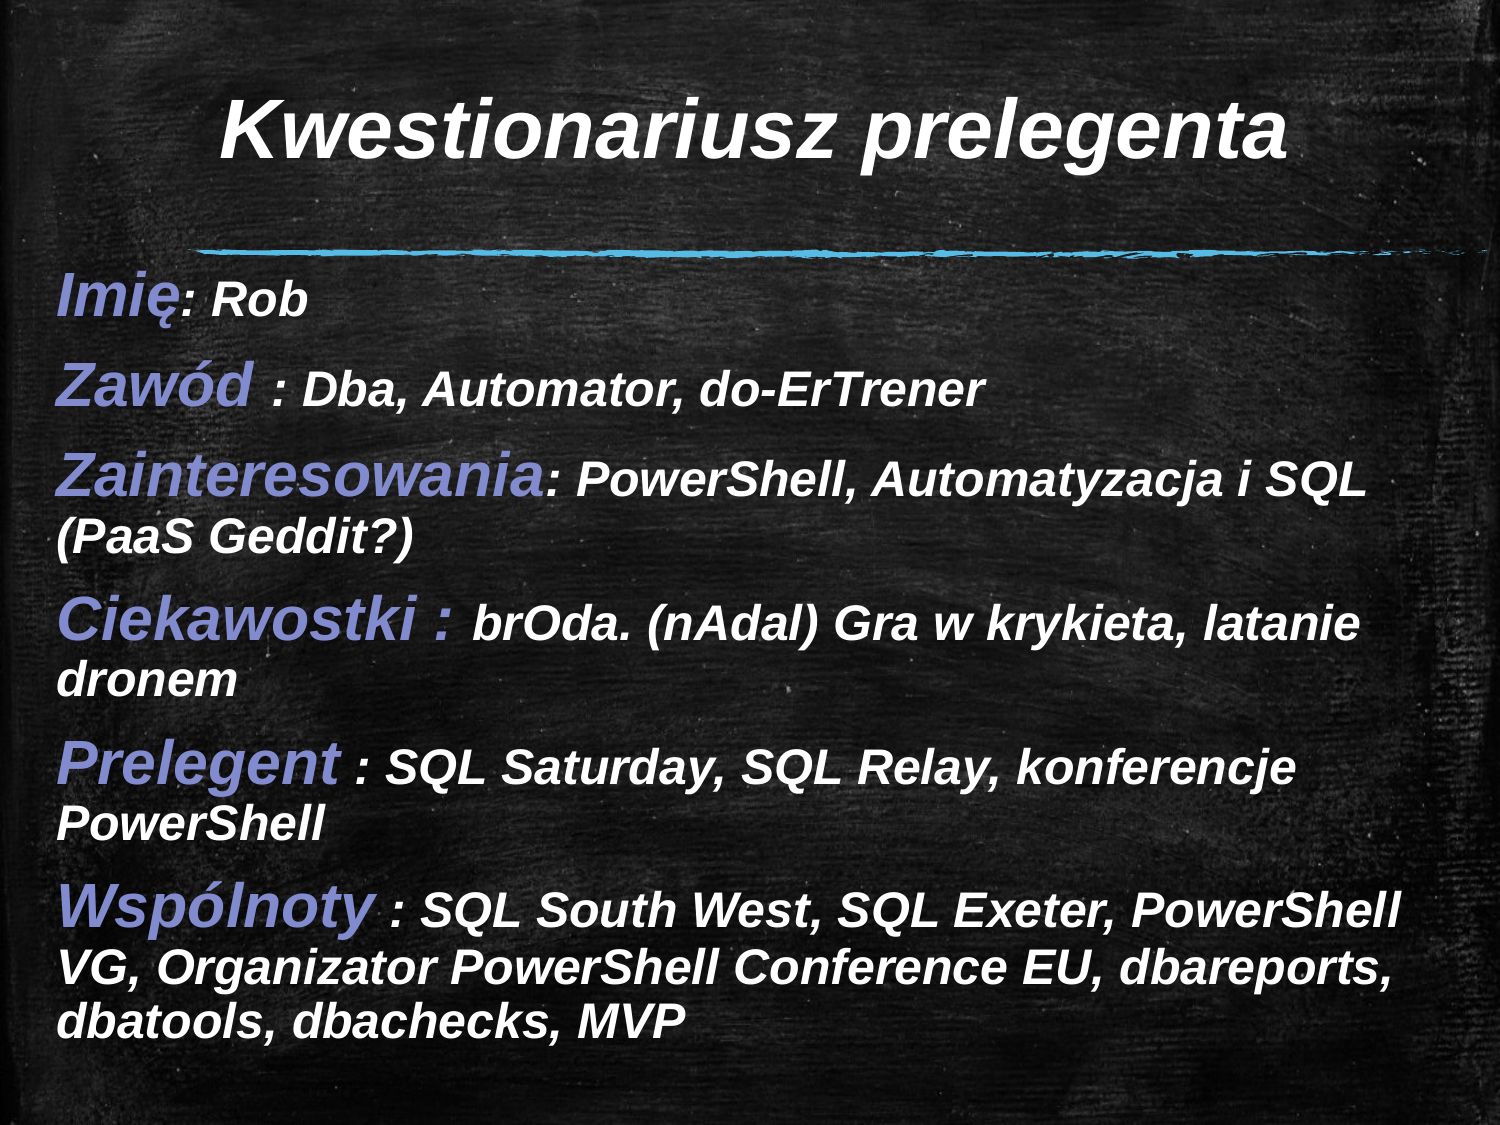

# Kwestionariusz prelegenta
Imię: Rob

Zawód : Dba, Automator, do-ErTrener

Zainteresowania: PowerShell, Automatyzacja i SQL (PaaS Geddit?)

Ciekawostki : brOda. (nAdal) Gra w krykieta, latanie dronem

Prelegent : SQL Saturday, SQL Relay, konferencje PowerShell

Wspólnoty : SQL South West, SQL Exeter, PowerShell VG, Organizator PowerShell Conference EU, dbareports, dbatools, dbachecks, MVP